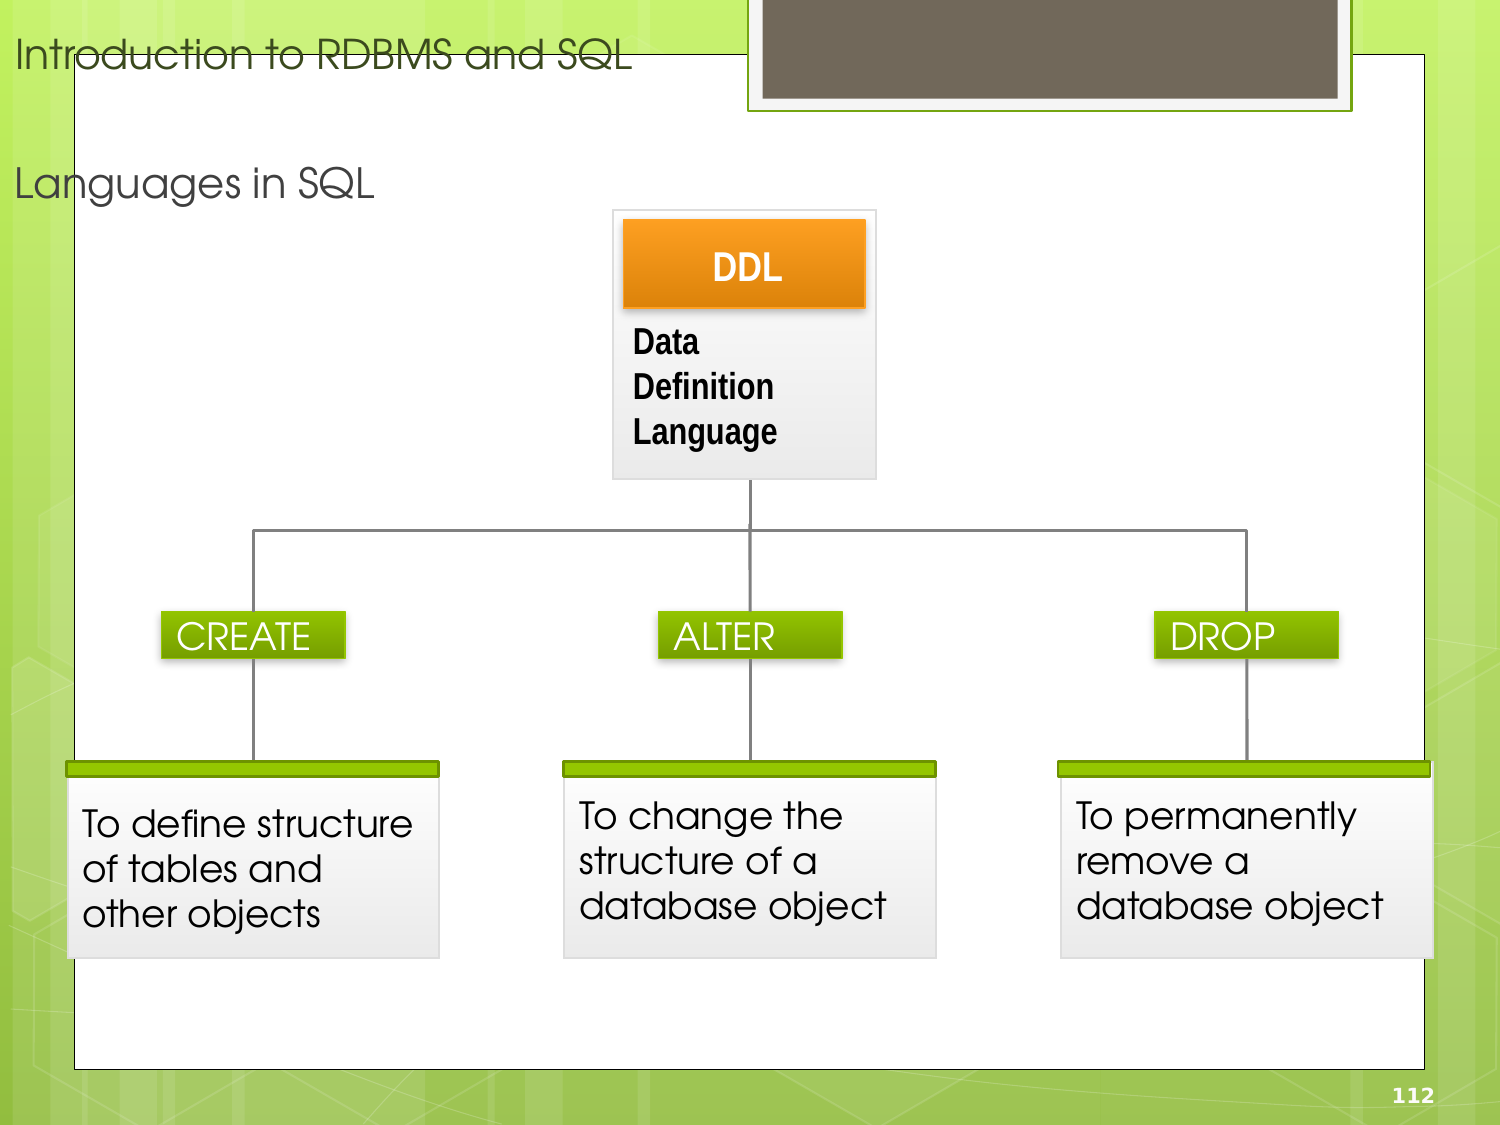

# Introduction to RDBMS and SQL
Languages in SQL

DDL
Data
Definition Language
DDL
CREATE
DROP
ALTER

To define structure of tables and other objects

To change the structure of a database object

To permanently remove a database object